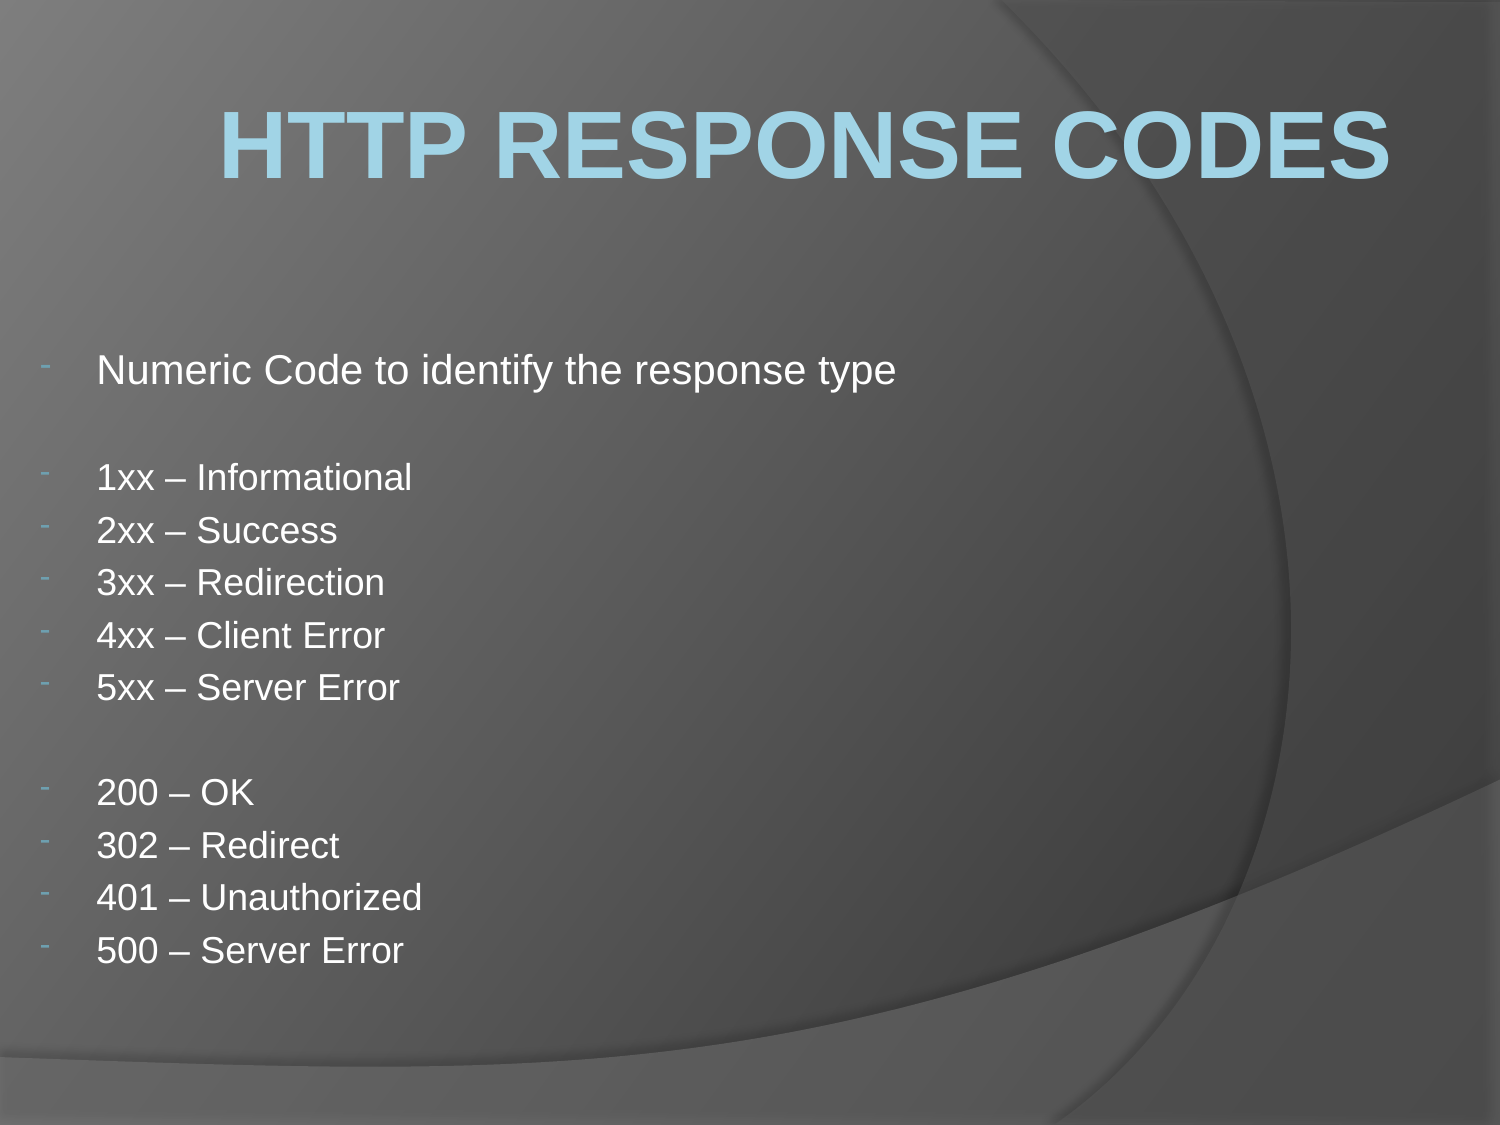

# HTTP Response Codes
Numeric Code to identify the response type

1xx – Informational
2xx – Success
3xx – Redirection
4xx – Client Error
5xx – Server Error

200 – OK
302 – Redirect
401 – Unauthorized
500 – Server Error